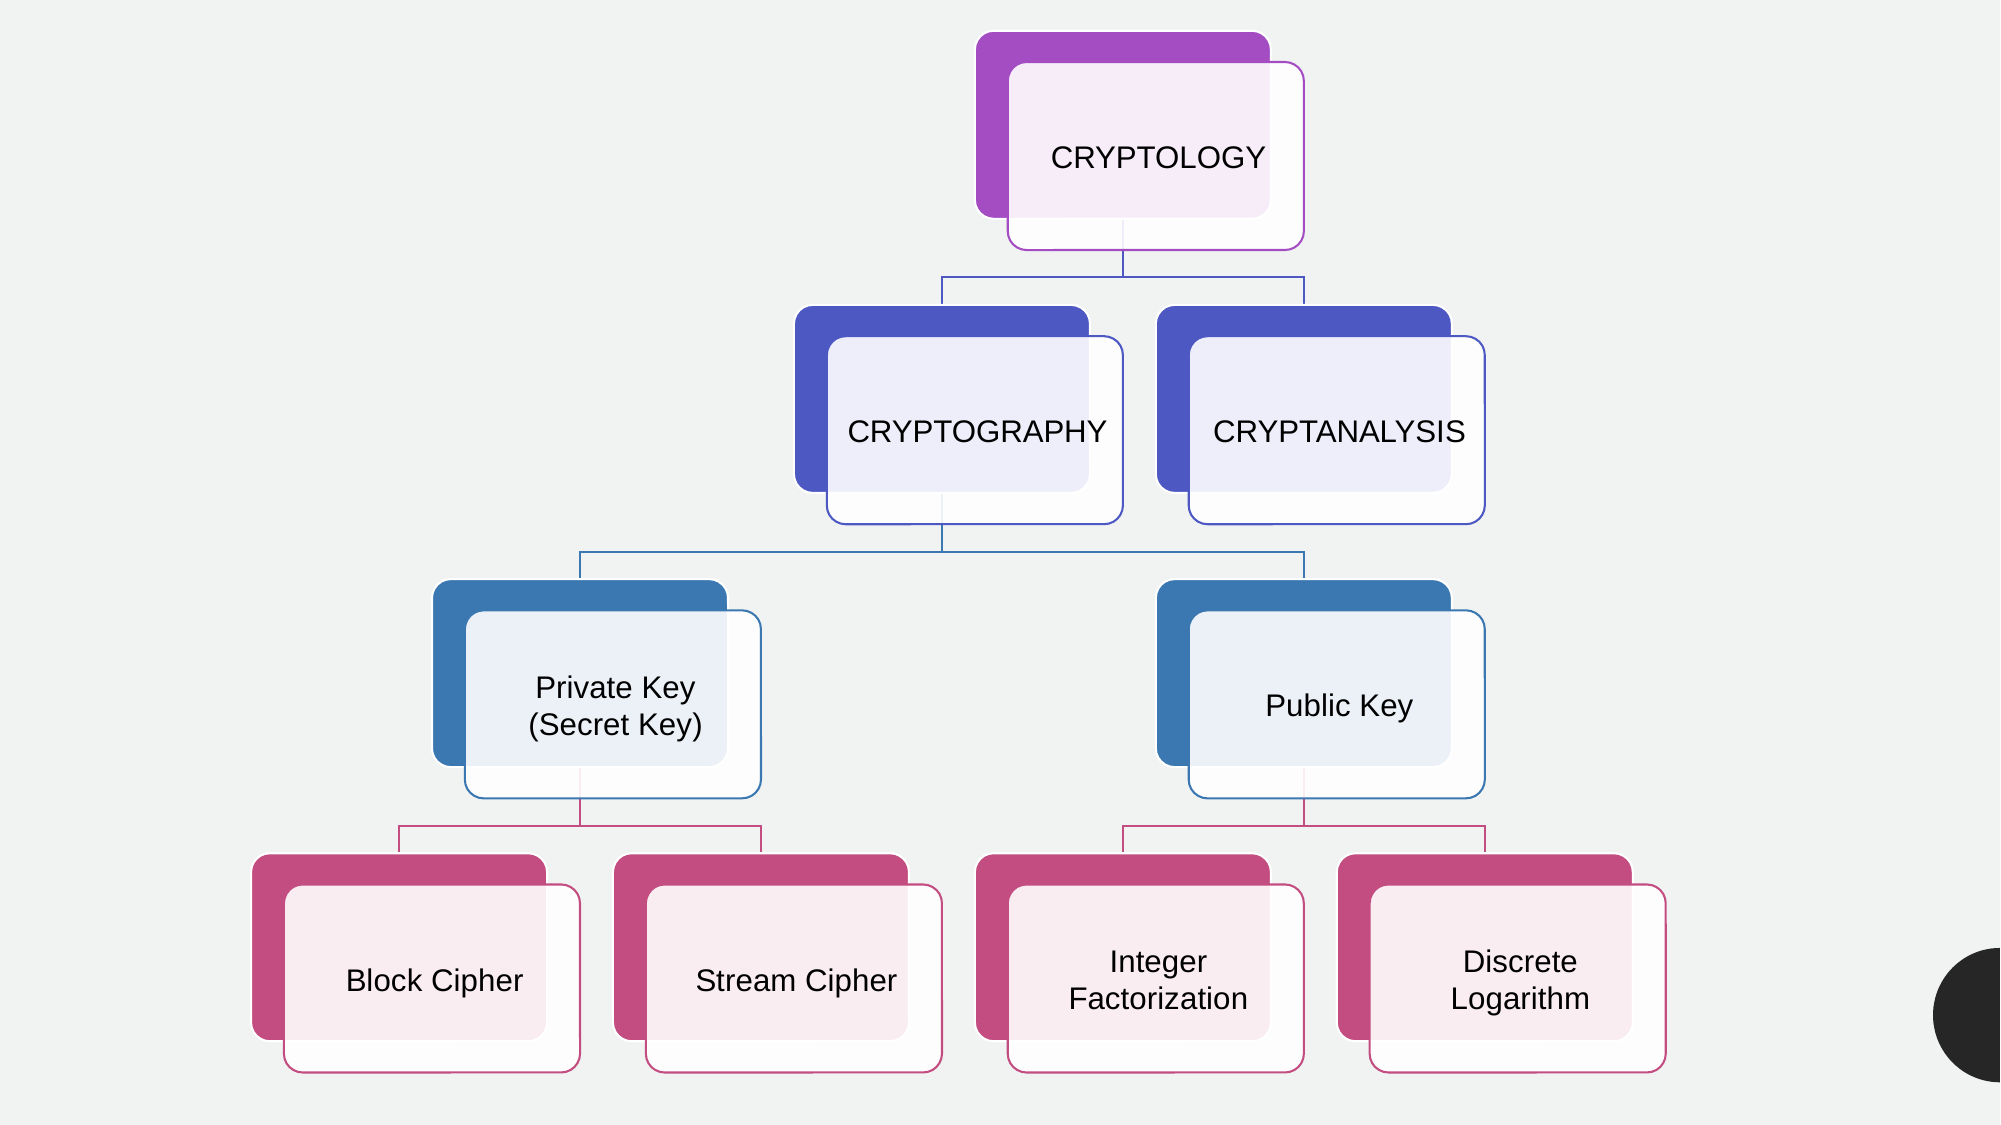

CRYPTOLOGY
CRYPTOGRAPHY
Private Key
(Secret Key)
Block Cipher
Stream Cipher
Public Key
Integer Factorization
Discrete Logarithm
CRYPTANALYSIS